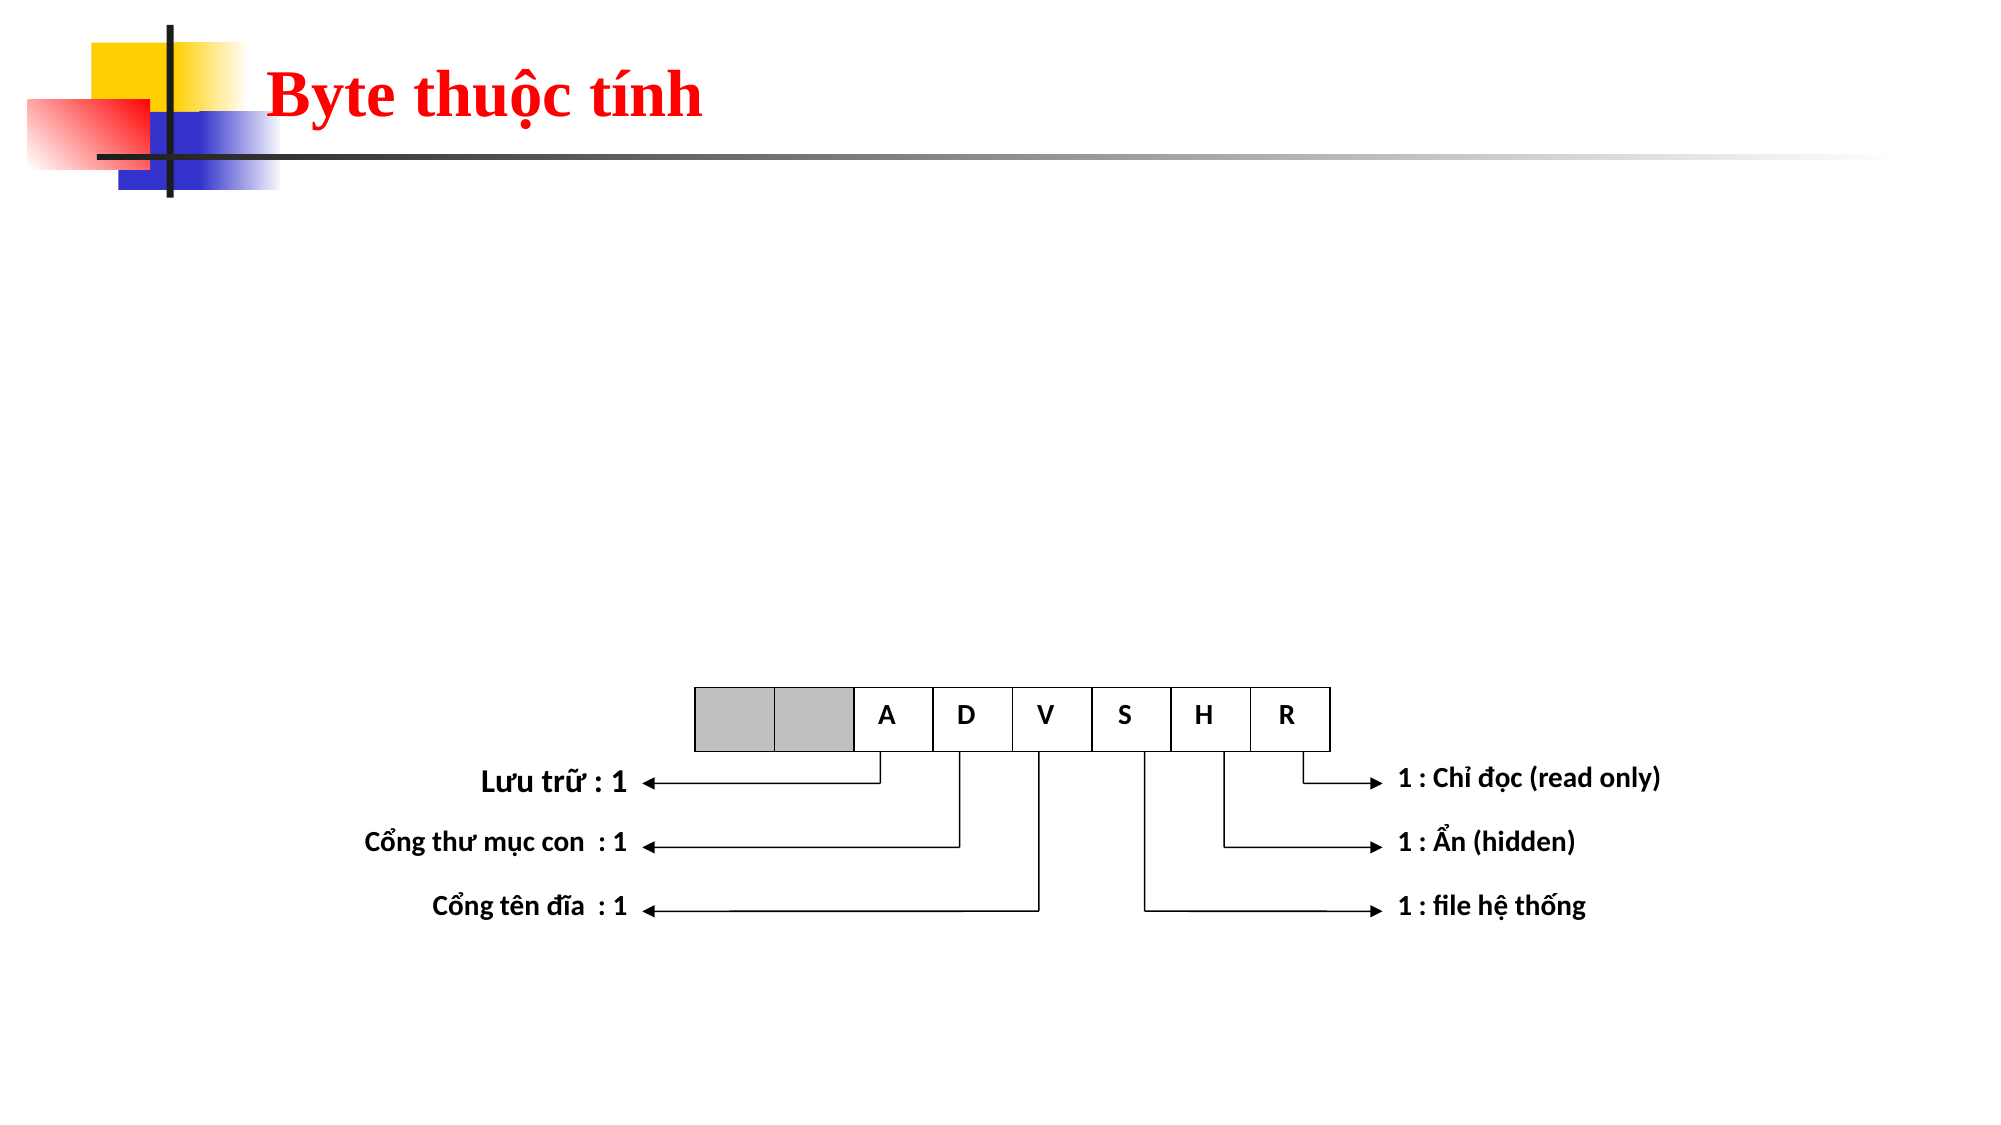

# Byte thuộc tính

A
D
V
S
H
R
Lưu trữ : 1

1 : Chỉ đọc (read only)

Cổng thư mục con  : 1
1 : Ẩn (hidden)

Cổng tên đĩa  : 1
1 : file hệ thống